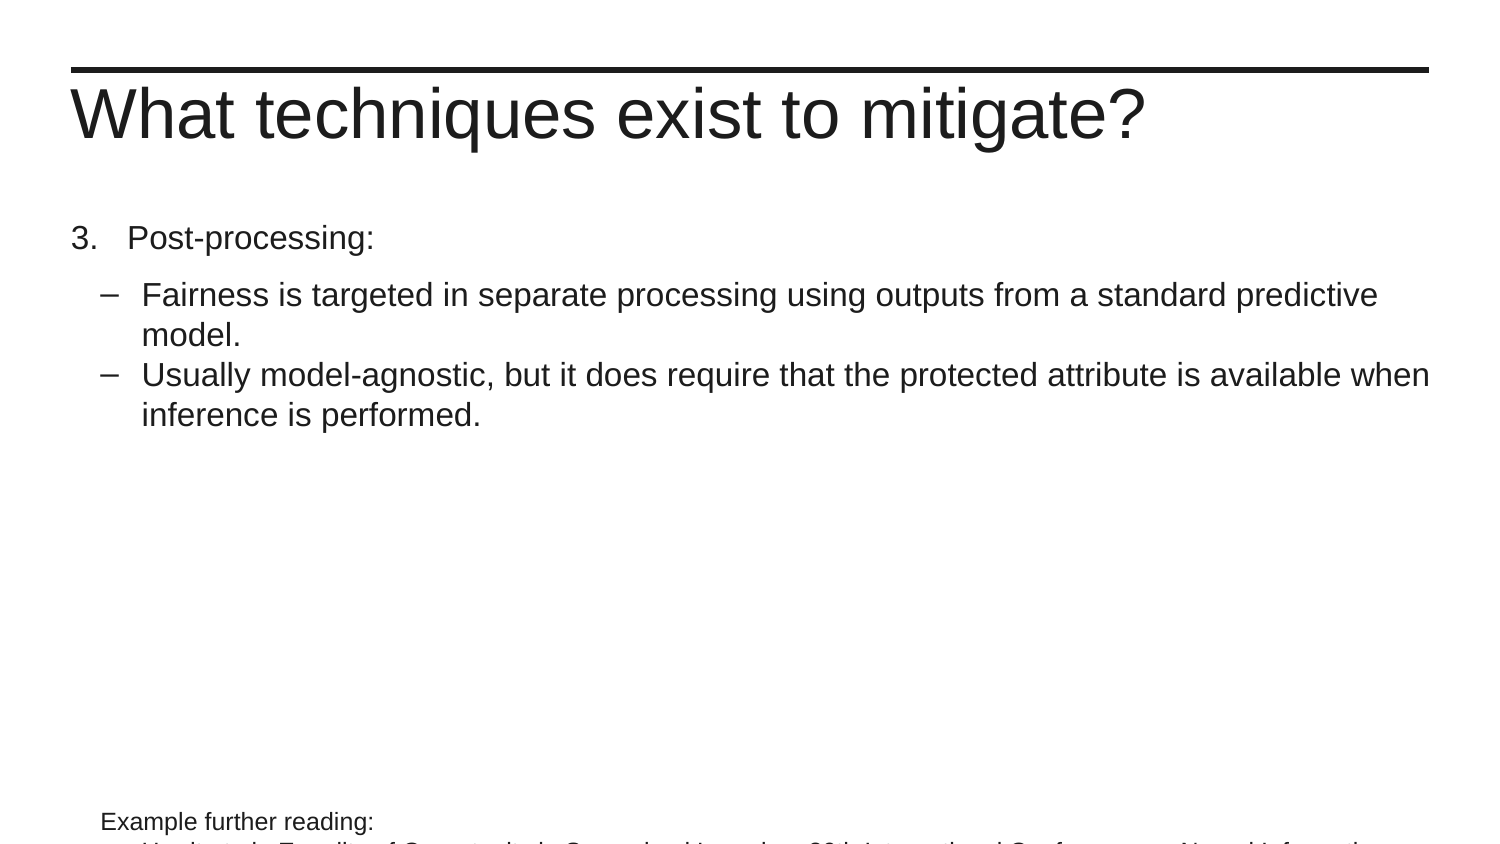

What techniques exist to mitigate?
Post-processing:
Fairness is targeted in separate processing using outputs from a standard predictive model.
Usually model-agnostic, but it does require that the protected attribute is available when inference is performed.

Example further reading:
Hardt et al., Equality of Opportunity in Supervised Learning, 30th International Conference on Neural Information Processing Systems, 2016
Kim et al., Multiaccuracy: Black-Box Post-Processing for Fairness in Classification, 2019